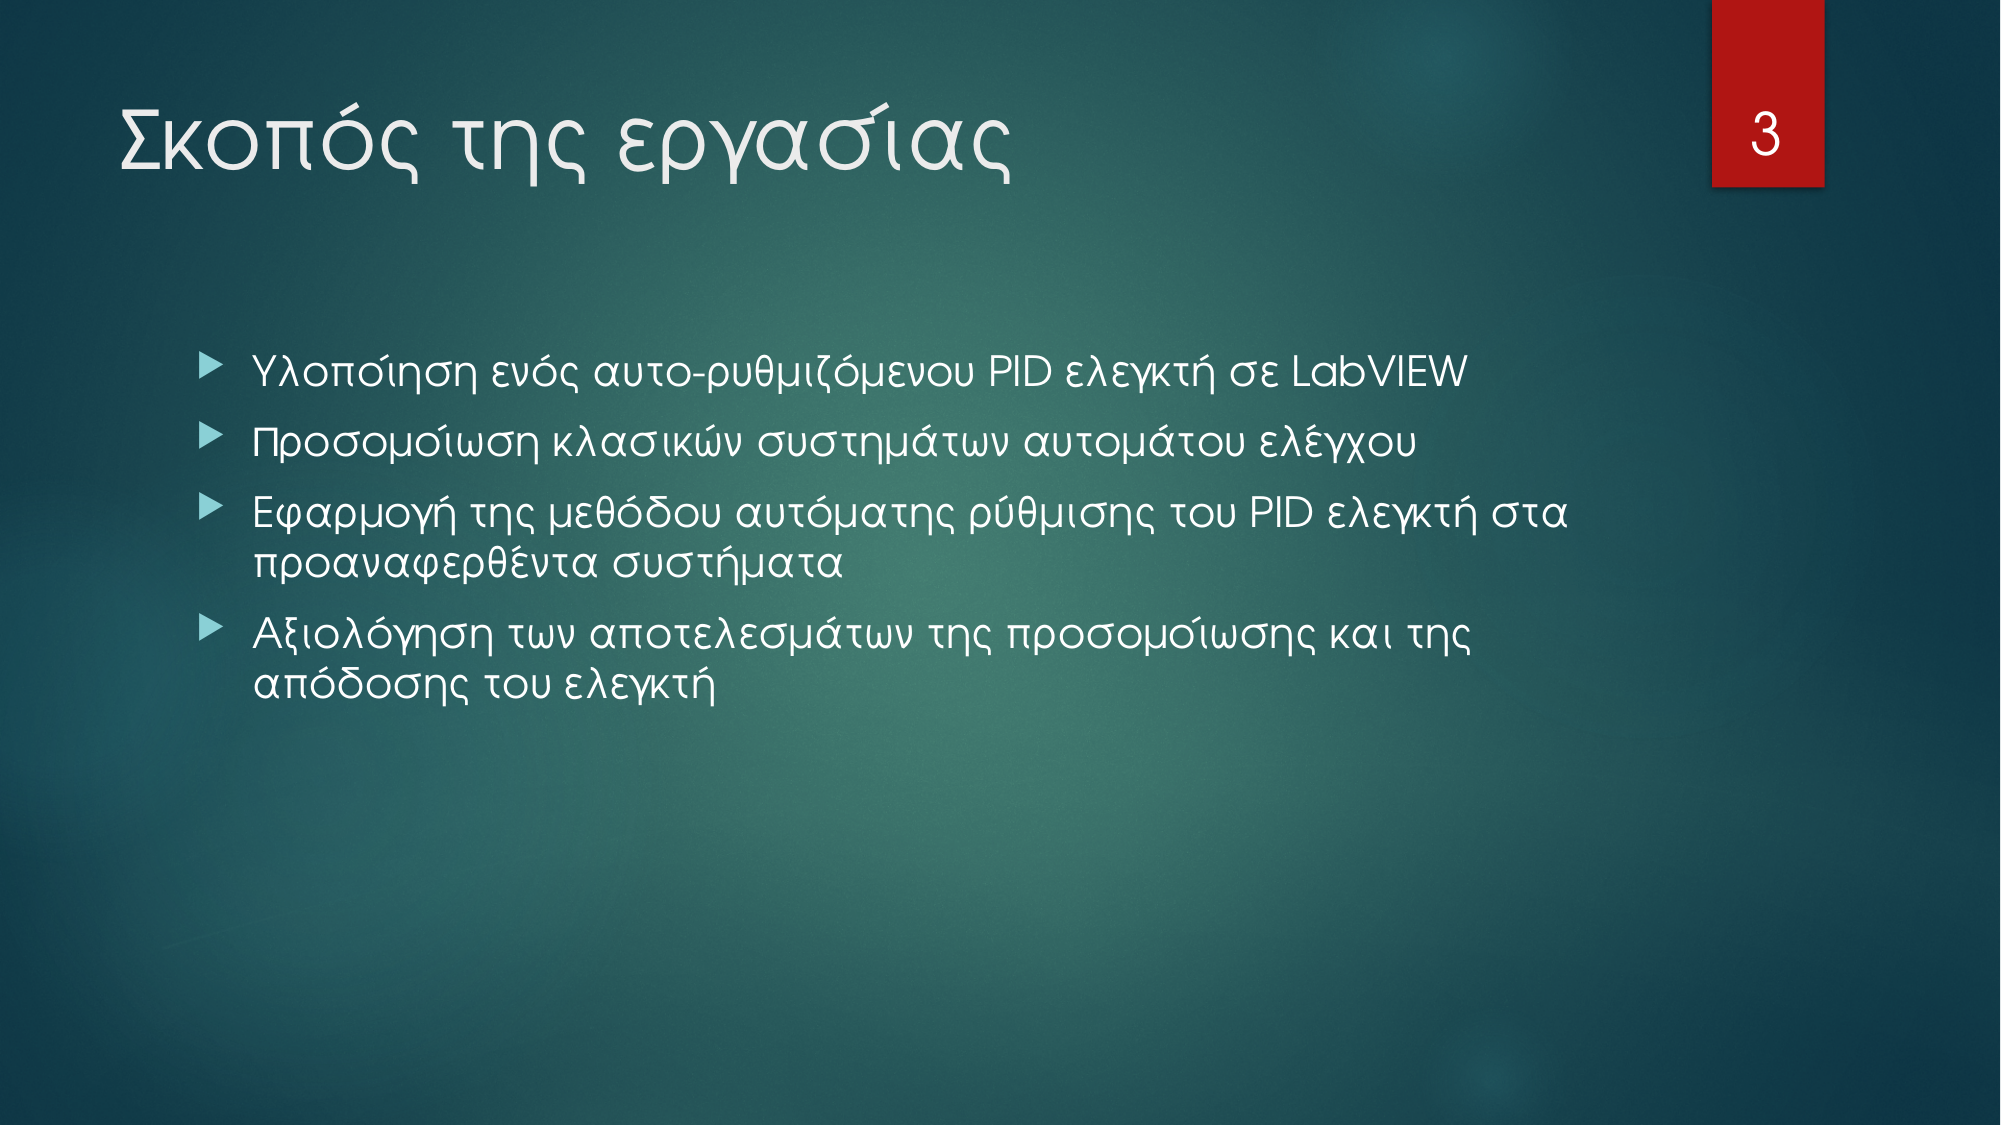

3
# Σκοπός της εργασίας
Υλοποίηση ενός αυτο-ρυθμιζόμενου PID ελεγκτή σε LabVIEW
Προσομοίωση κλασικών συστημάτων αυτομάτου ελέγχου
Εφαρμογή της μεθόδου αυτόματης ρύθμισης του PID ελεγκτή στα προαναφερθέντα συστήματα
Αξιολόγηση των αποτελεσμάτων της προσομοίωσης και της απόδοσης του ελεγκτή